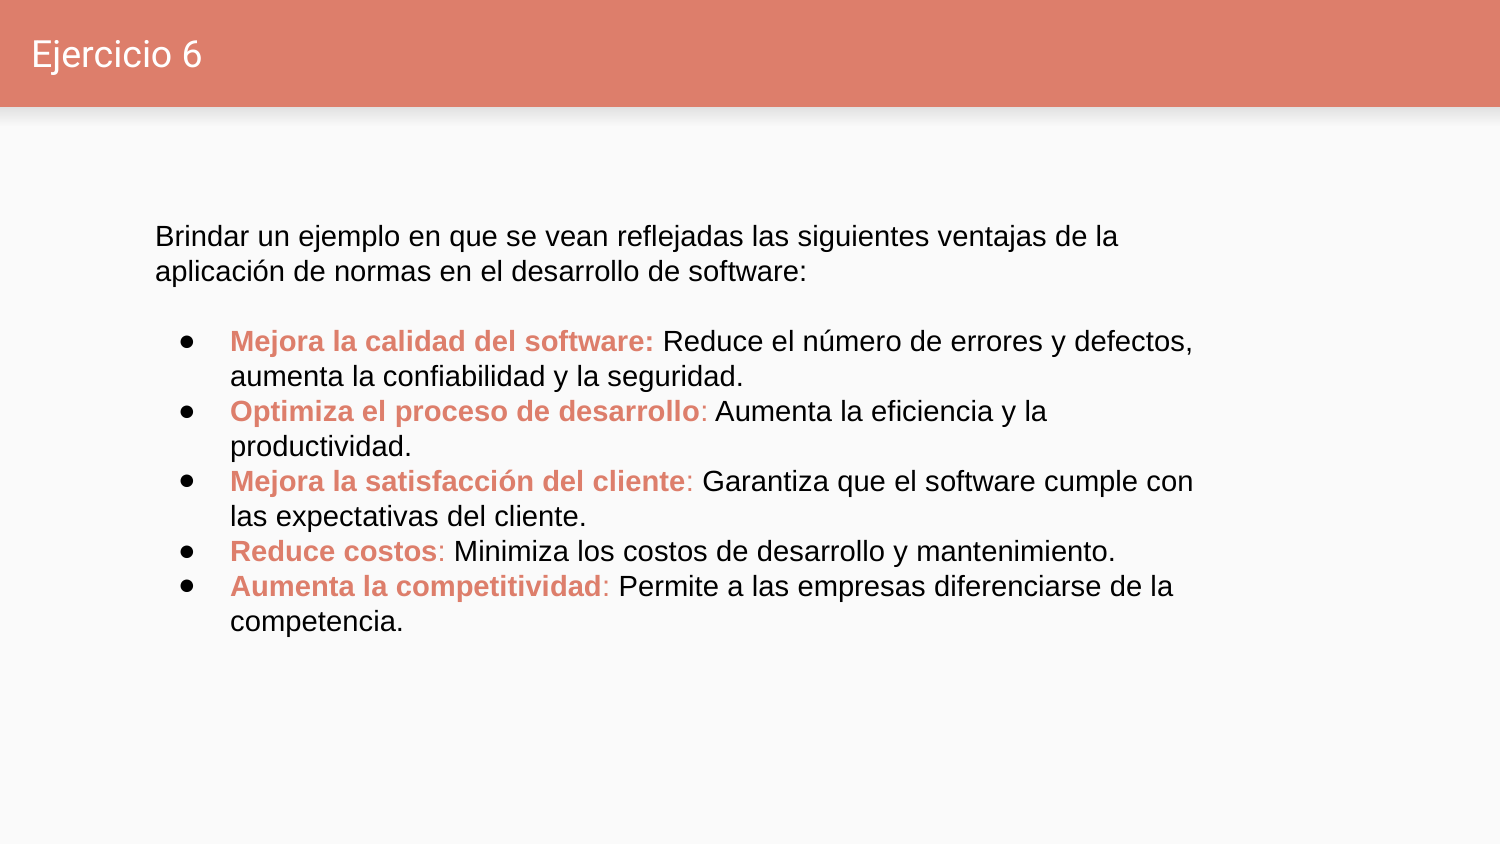

# Ejercicio 6
Brindar un ejemplo en que se vean reflejadas las siguientes ventajas de la aplicación de normas en el desarrollo de software:

Mejora la calidad del software: Reduce el número de errores y defectos, aumenta la confiabilidad y la seguridad.
Optimiza el proceso de desarrollo: Aumenta la eficiencia y la productividad.
Mejora la satisfacción del cliente: Garantiza que el software cumple con las expectativas del cliente.
Reduce costos: Minimiza los costos de desarrollo y mantenimiento.
Aumenta la competitividad: Permite a las empresas diferenciarse de la competencia.